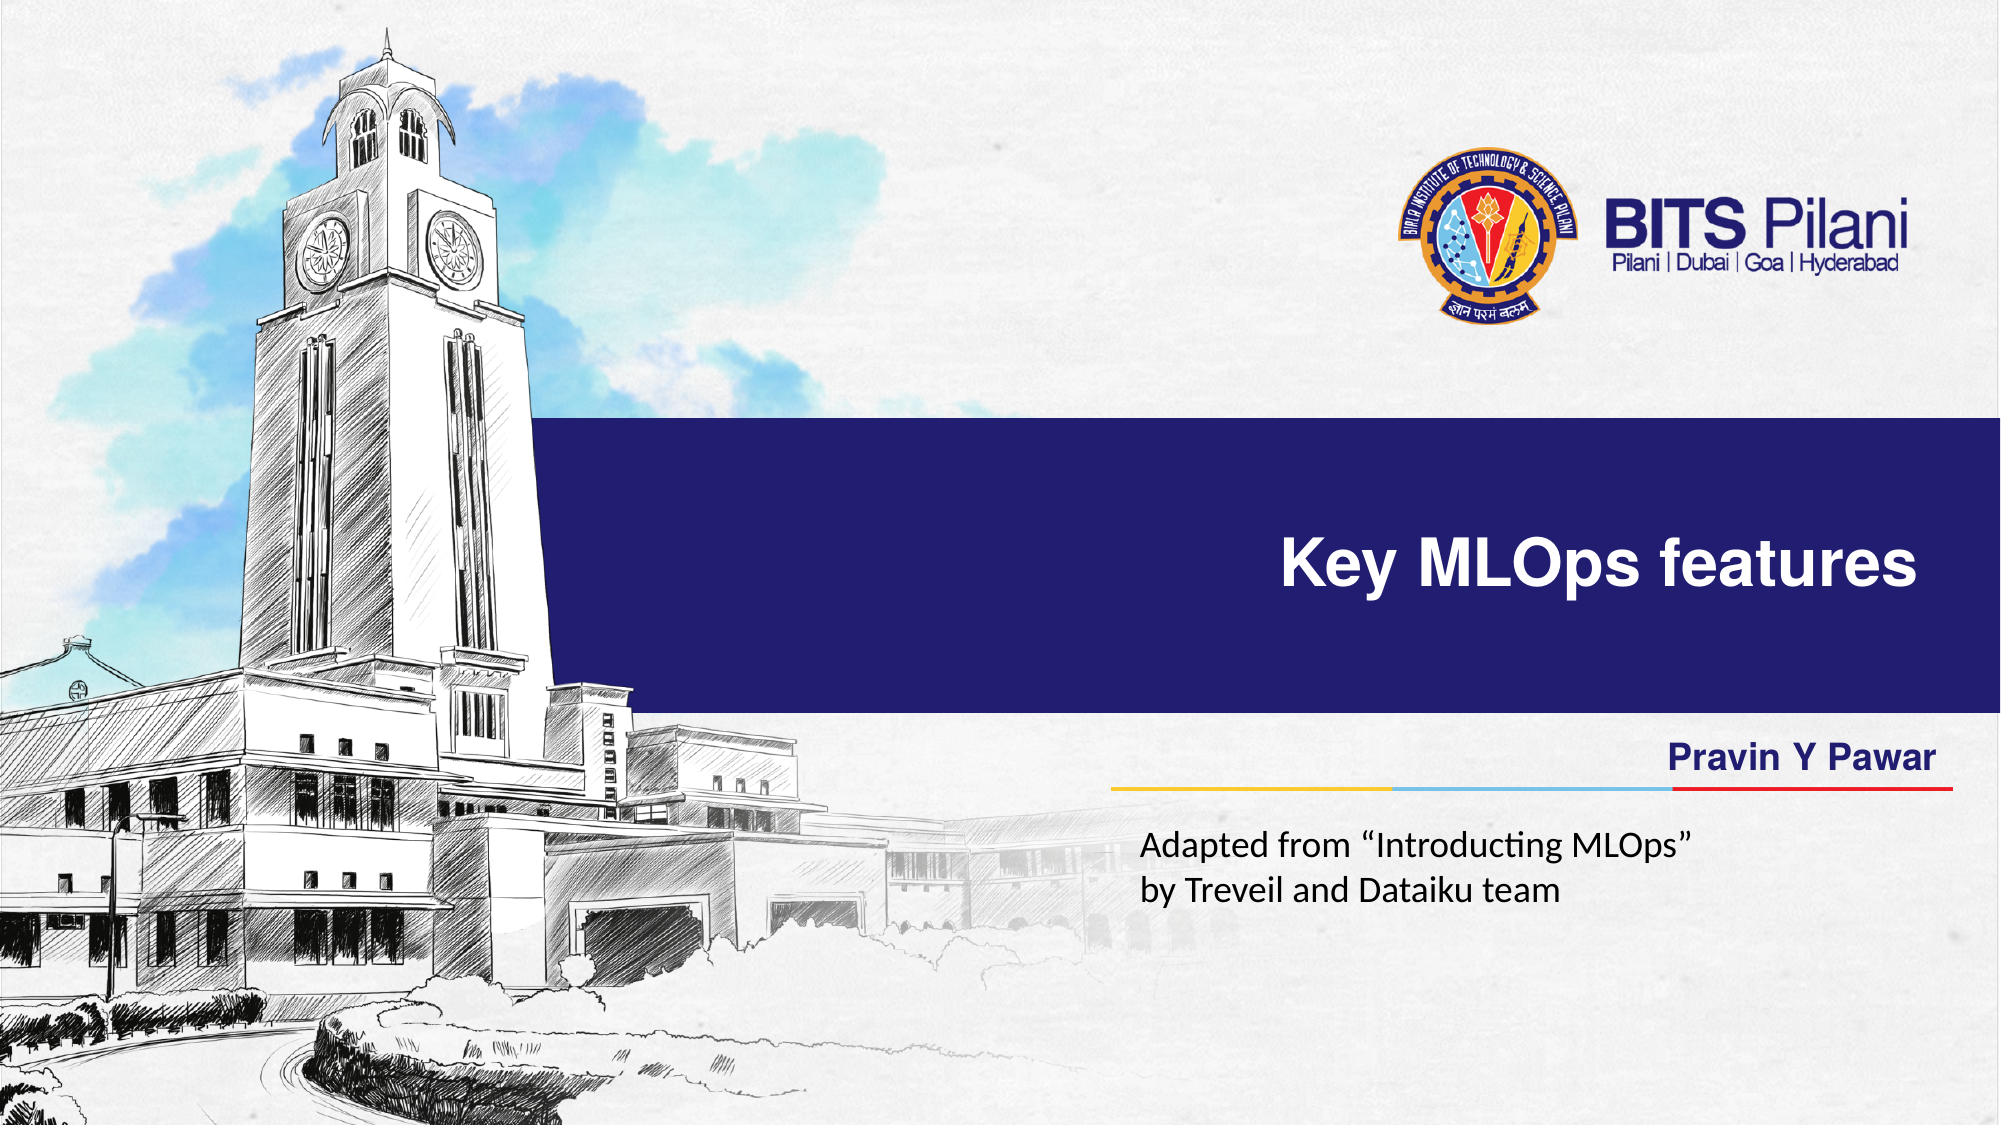

# Key MLOps features
Pravin Y Pawar
Adapted from “Introducting MLOps”
by Treveil and Dataiku team